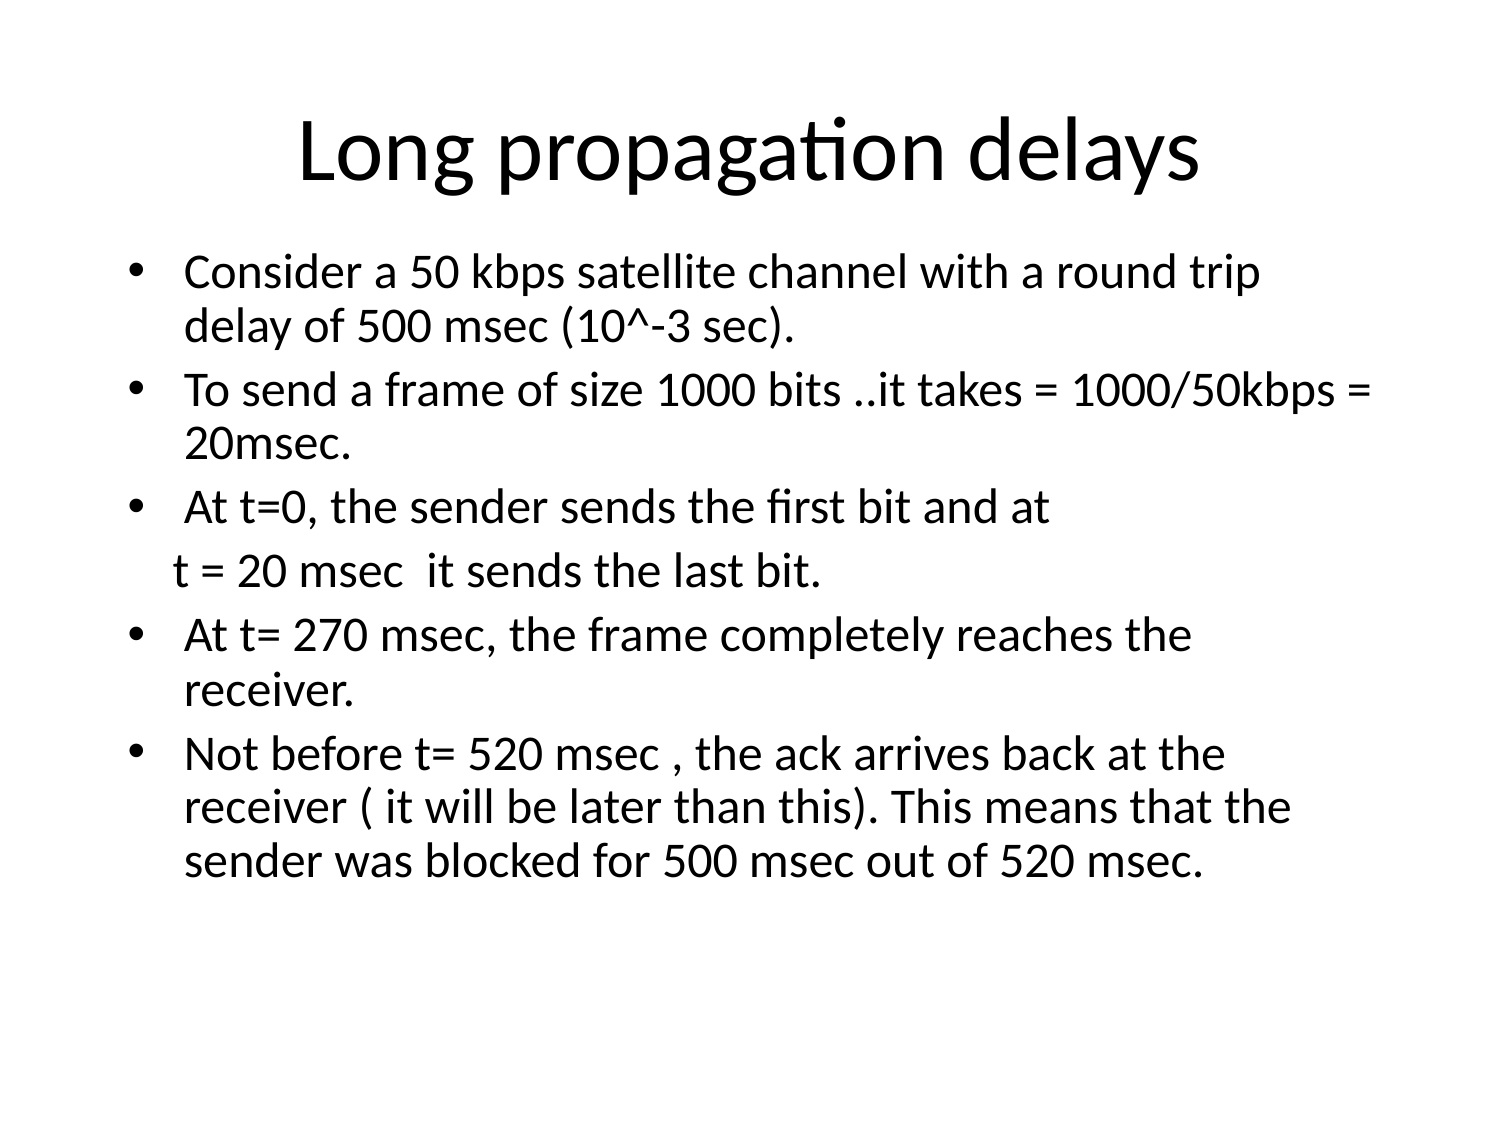

# Long propagation delays
Consider a 50 kbps satellite channel with a round trip delay of 500 msec (10^-3 sec).
To send a frame of size 1000 bits ..it takes = 1000/50kbps = 20msec.
At t=0, the sender sends the first bit and at
    t = 20 msec  it sends the last bit.
At t= 270 msec, the frame completely reaches the receiver.
Not before t= 520 msec , the ack arrives back at the receiver ( it will be later than this). This means that the sender was blocked for 500 msec out of 520 msec.